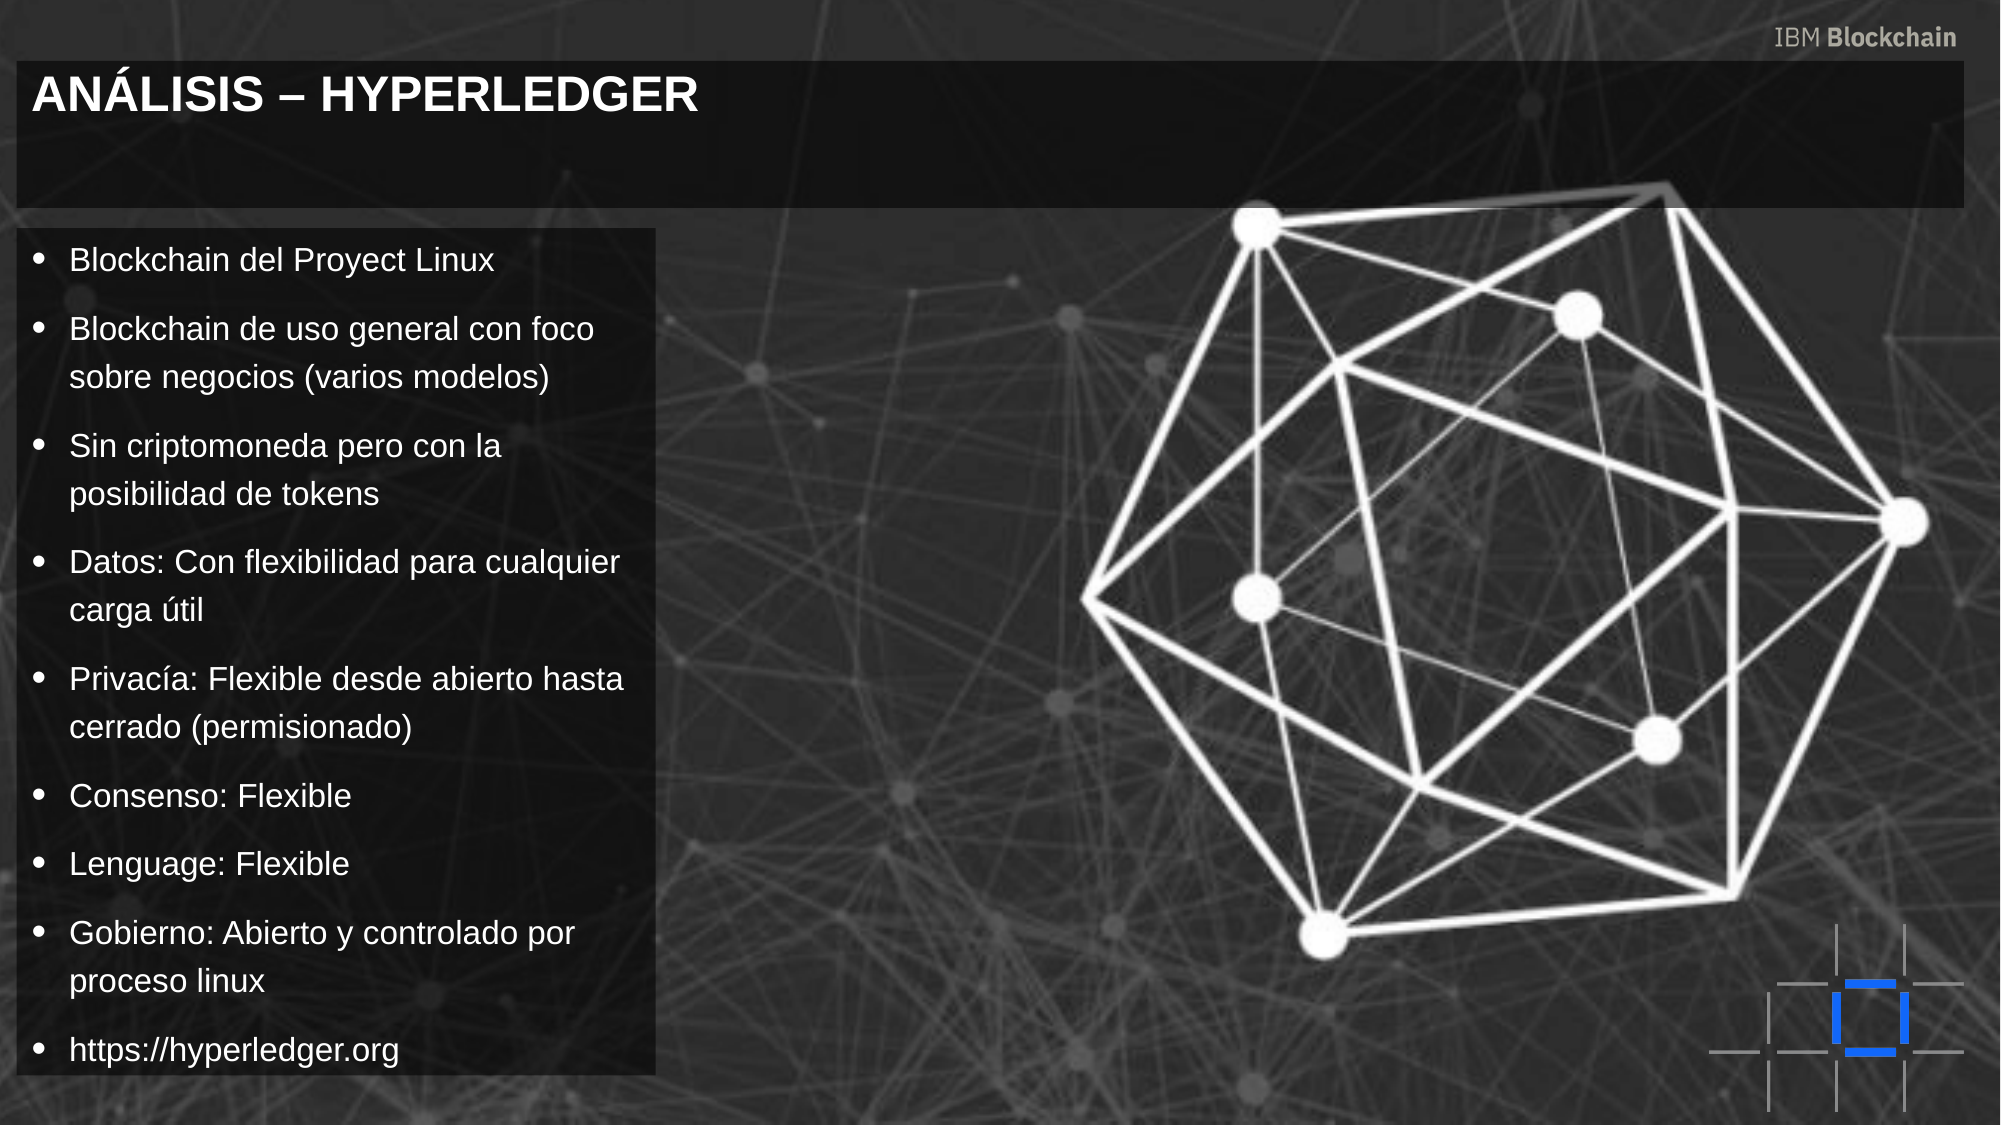

# Análisis – Hyperledger
Blockchain del Proyect Linux
Blockchain de uso general con foco sobre negocios (varios modelos)
Sin criptomoneda pero con la posibilidad de tokens
Datos: Con flexibilidad para cualquier carga útil
Privacía: Flexible desde abierto hasta cerrado (permisionado)
Consenso: Flexible
Lenguage: Flexible
Gobierno: Abierto y controlado por proceso linux
https://hyperledger.org